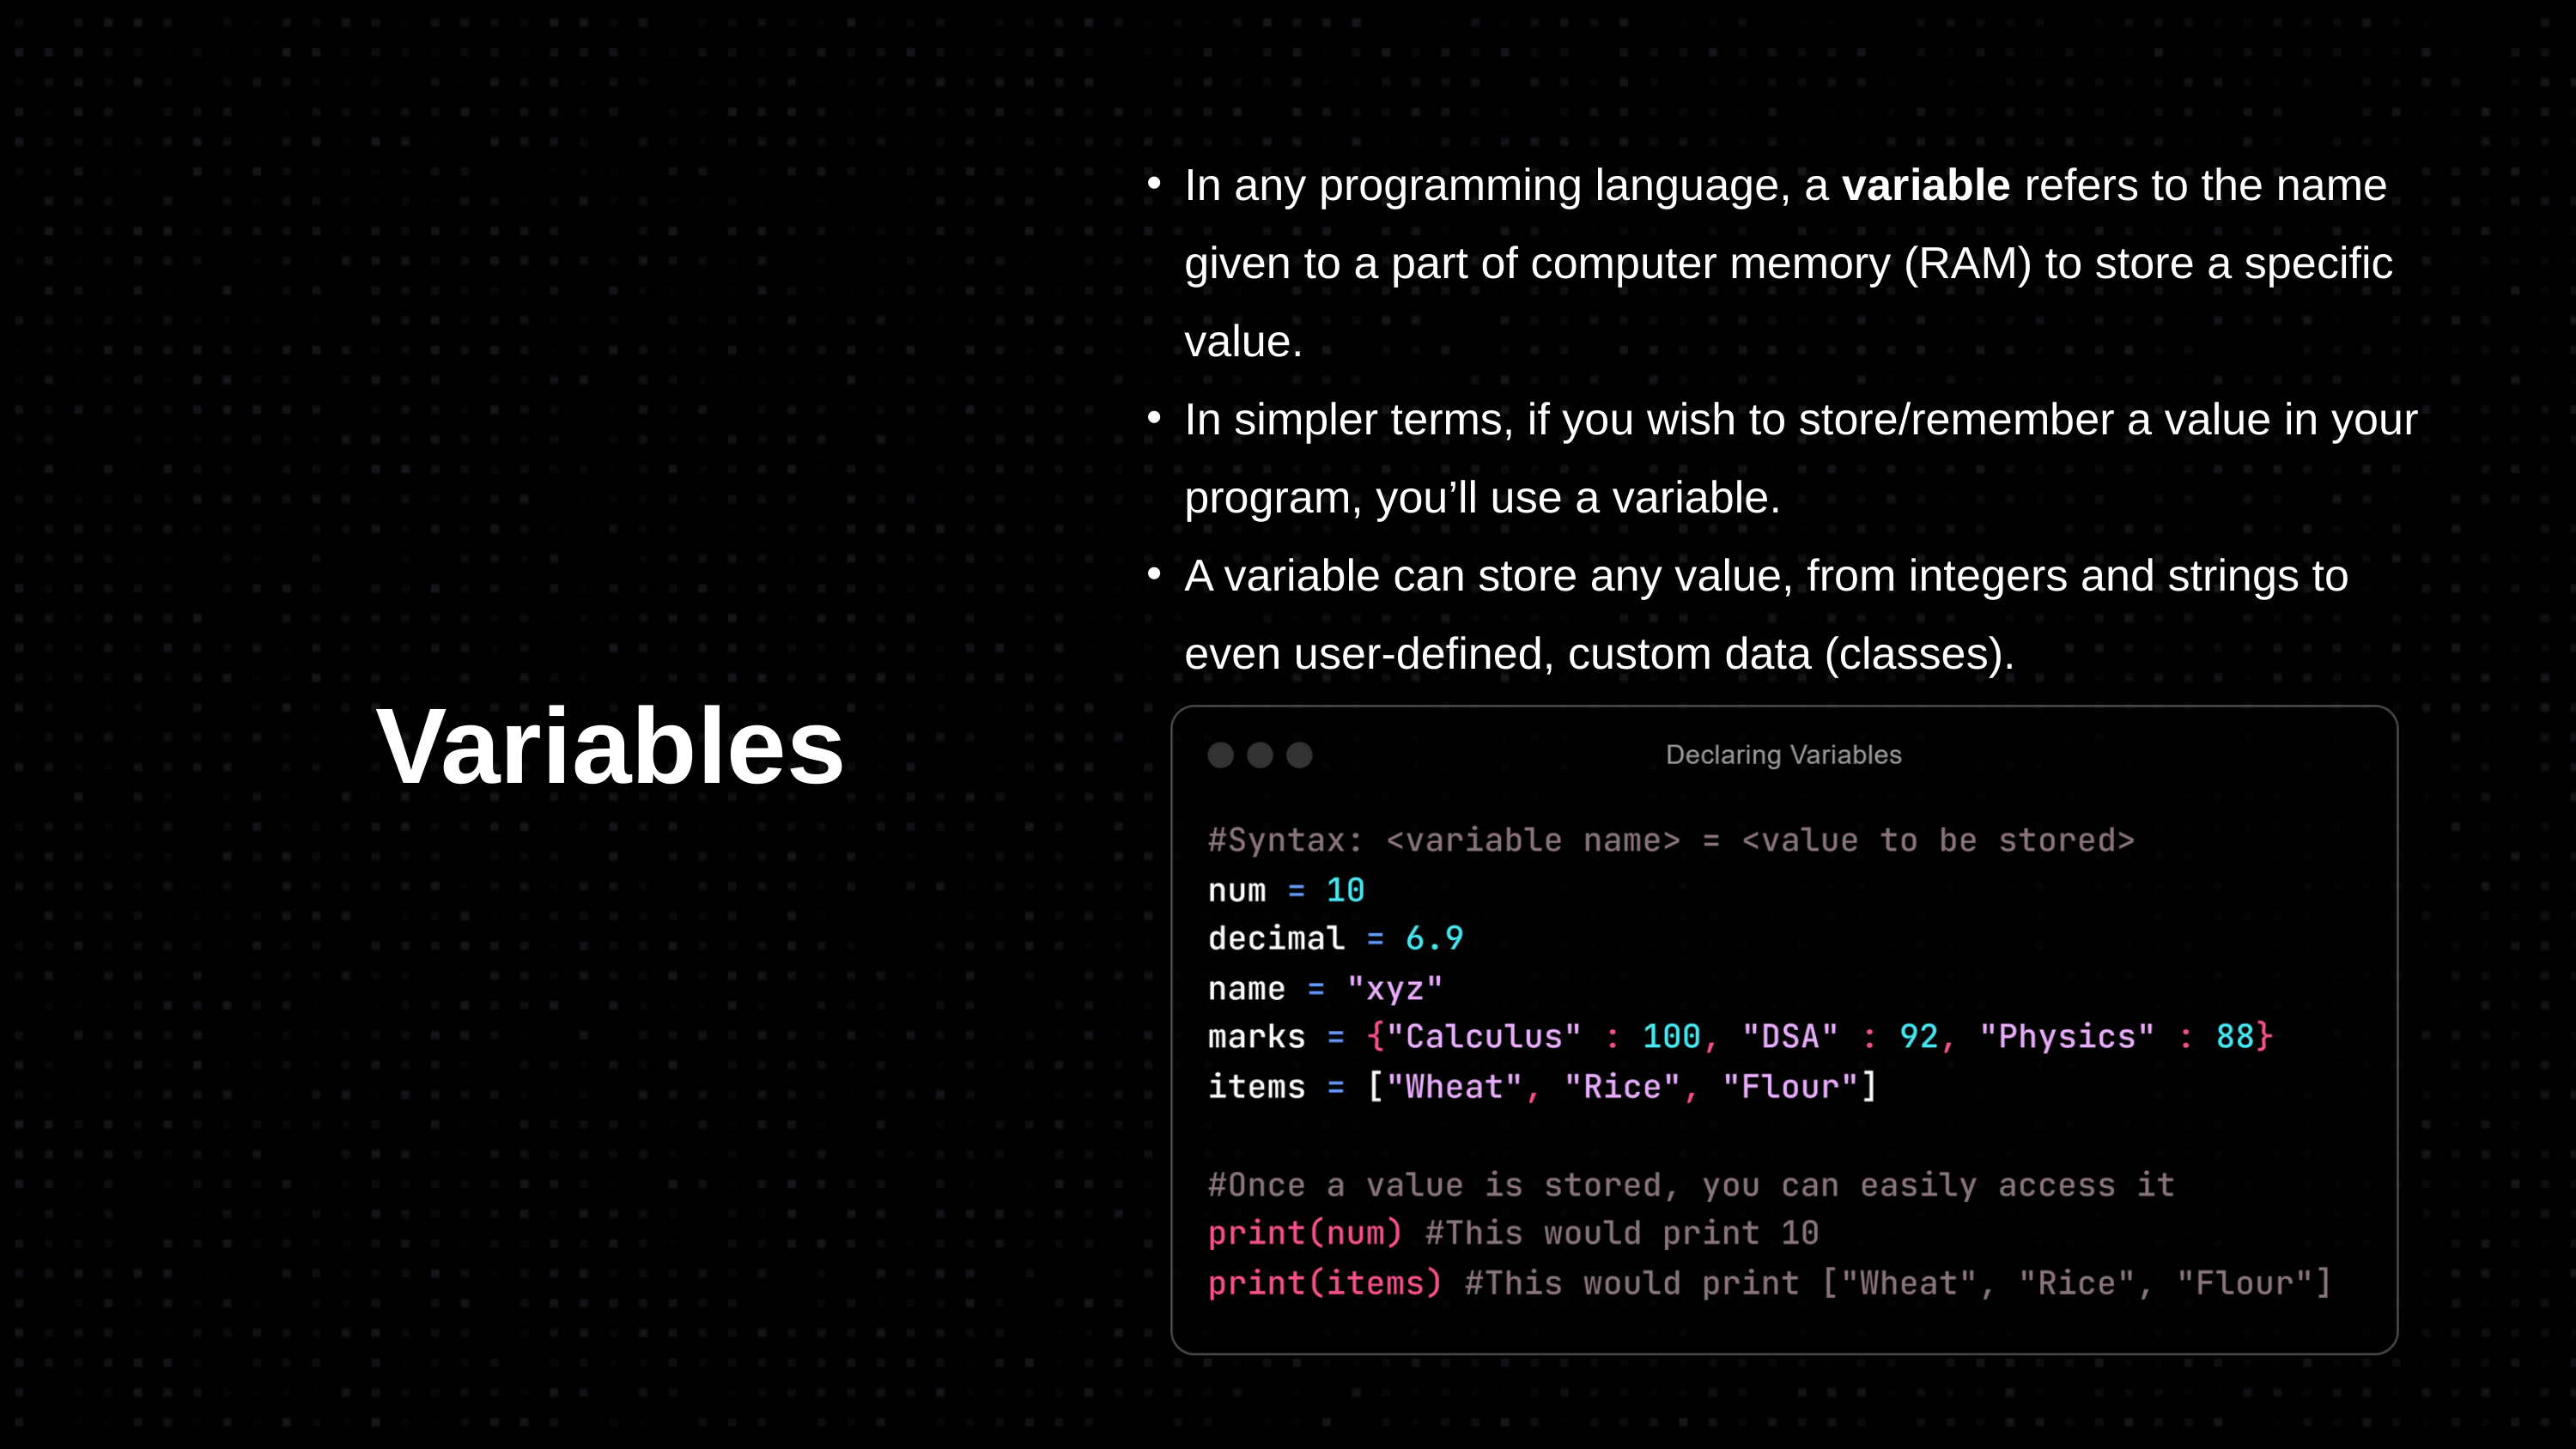

In any programming language, a variable refers to the name given to a part of computer memory (RAM) to store a specific value.
In simpler terms, if you wish to store/remember a value in your program, you’ll use a variable.
A variable can store any value, from integers and strings to even user-defined, custom data (classes).
Variables